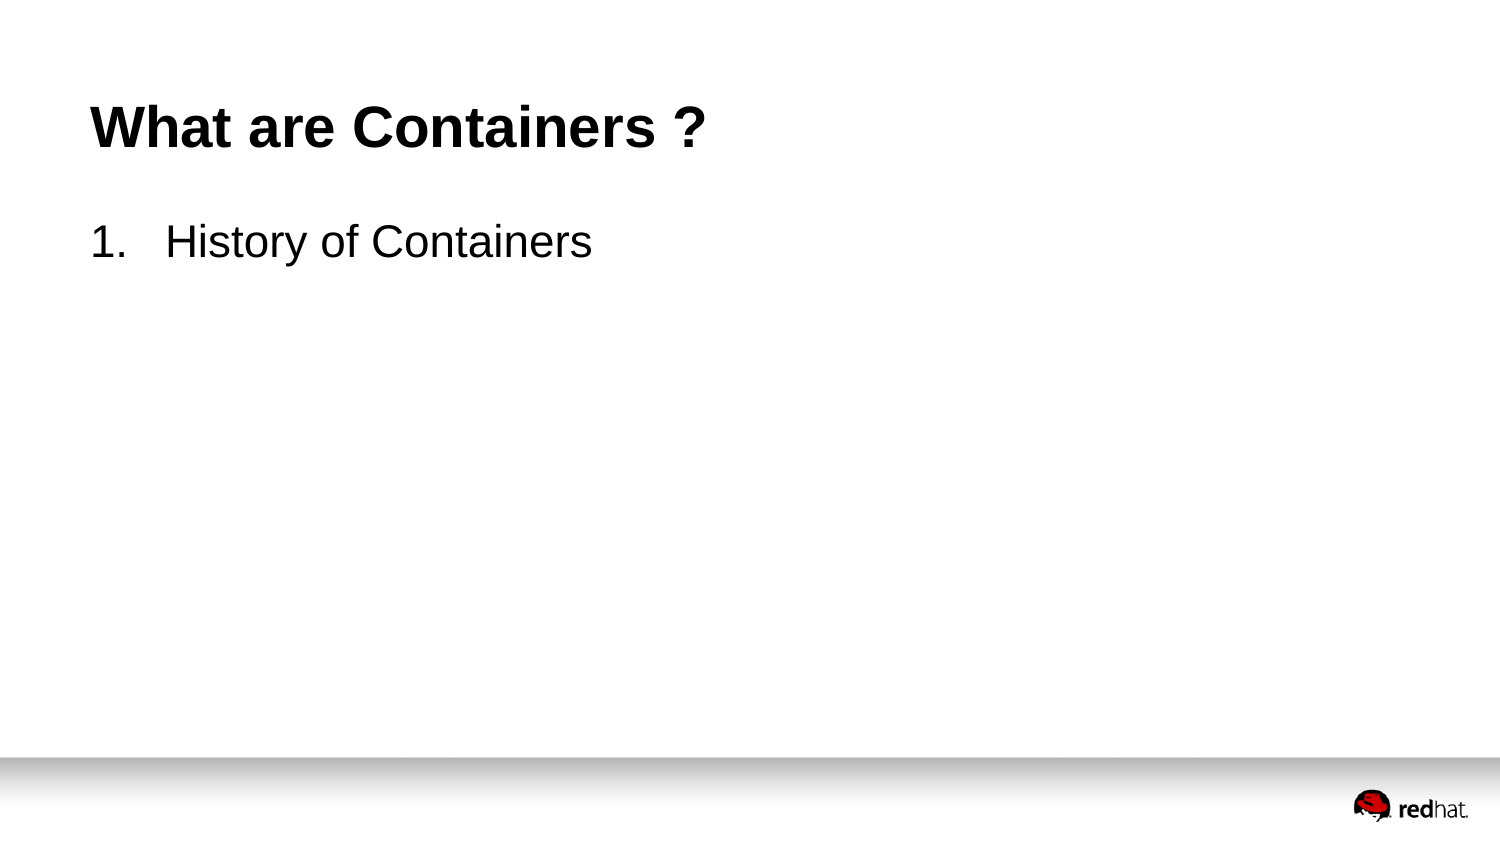

# What are Containers ?
History of Containers